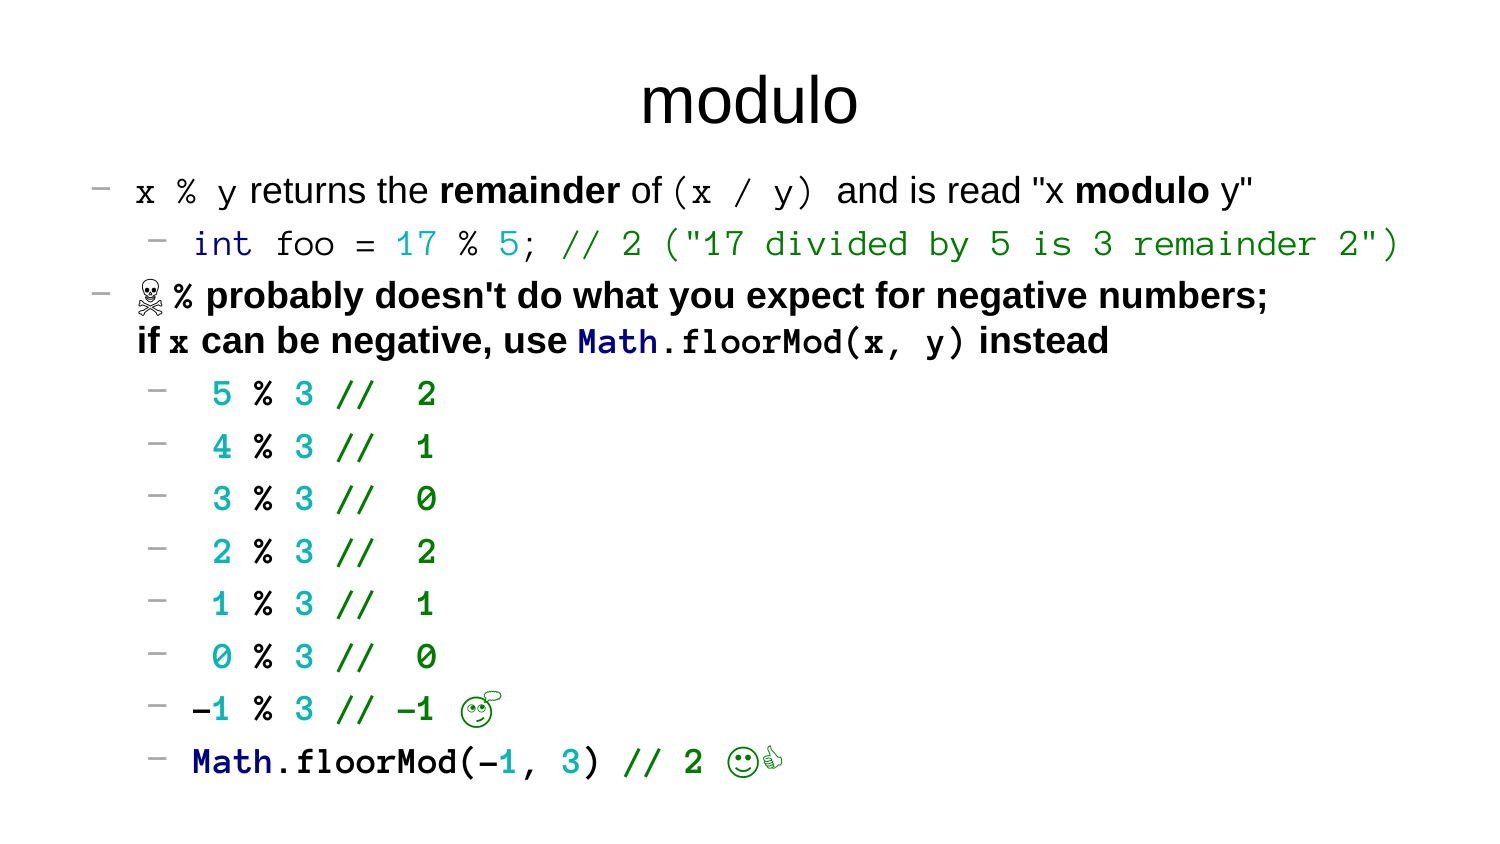

# modulo
x % y returns the remainder of (x / y) and is read "x modulo y"
int foo = 17 % 5; // 2 ("17 divided by 5 is 3 remainder 2")
☠ % probably doesn't do what you expect for negative numbers;
if x can be negative, use Math.floorMod(x, y) instead
 5 % 3 //  2
 4 % 3 //  1
 3 % 3 //  0
 2 % 3 //  2
 1 % 3 //  1
 0 % 3 //  0
-1 % 3 // -1 🤔
Math.floorMod(-1, 3) // 2 🙂👍